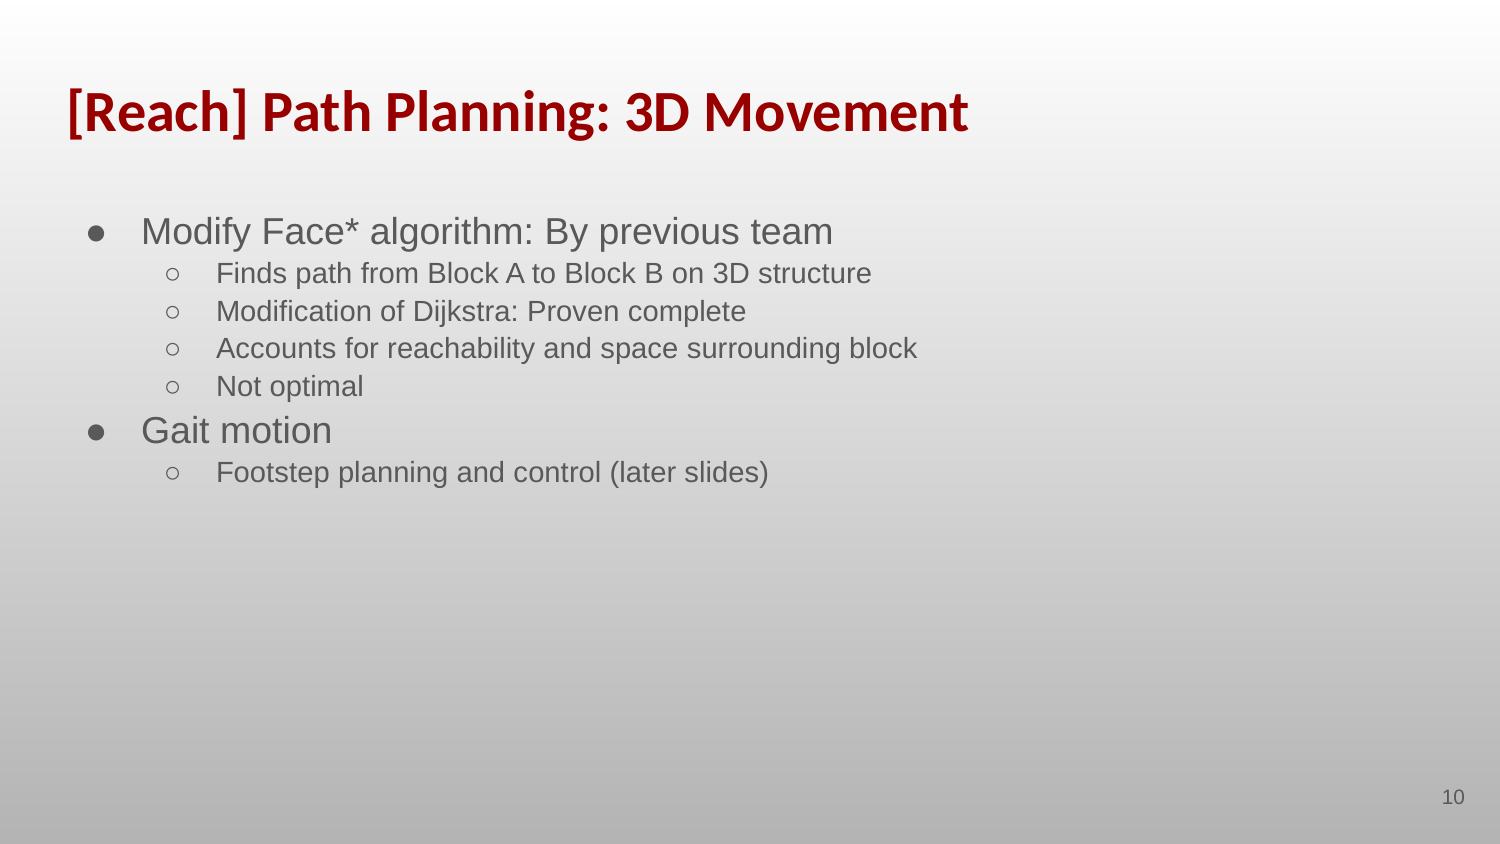

# [Reach] Path Planning: 3D Movement

Modify Face* algorithm: By previous team
Finds path from Block A to Block B on 3D structure
Modification of Dijkstra: Proven complete
Accounts for reachability and space surrounding block
Not optimal
Gait motion
Footstep planning and control (later slides)
10